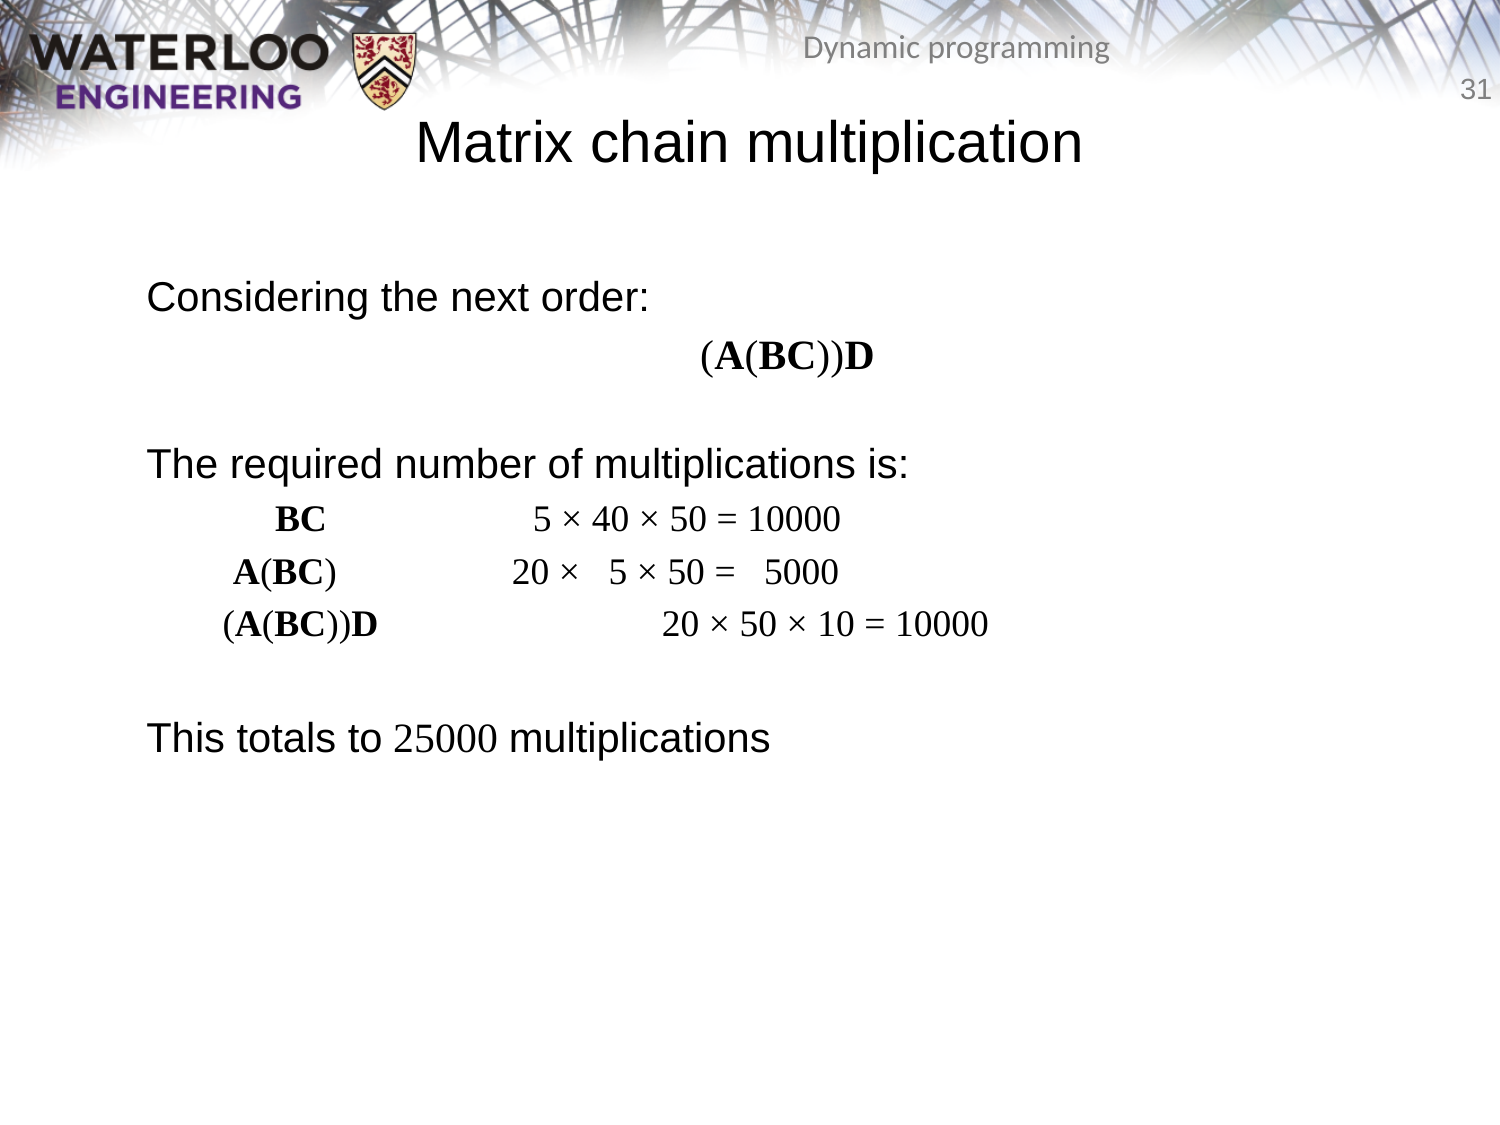

# Matrix chain multiplication
	Considering the next order:
(A(BC))D
The required number of multiplications is:
	      BC 		  5 × 40 × 50 = 10000
	  A(BC)	 	20 ×   5 × 50 =   5000
	 (A(BC))D	 	20 × 50 × 10 = 10000

	This totals to 25000 multiplications